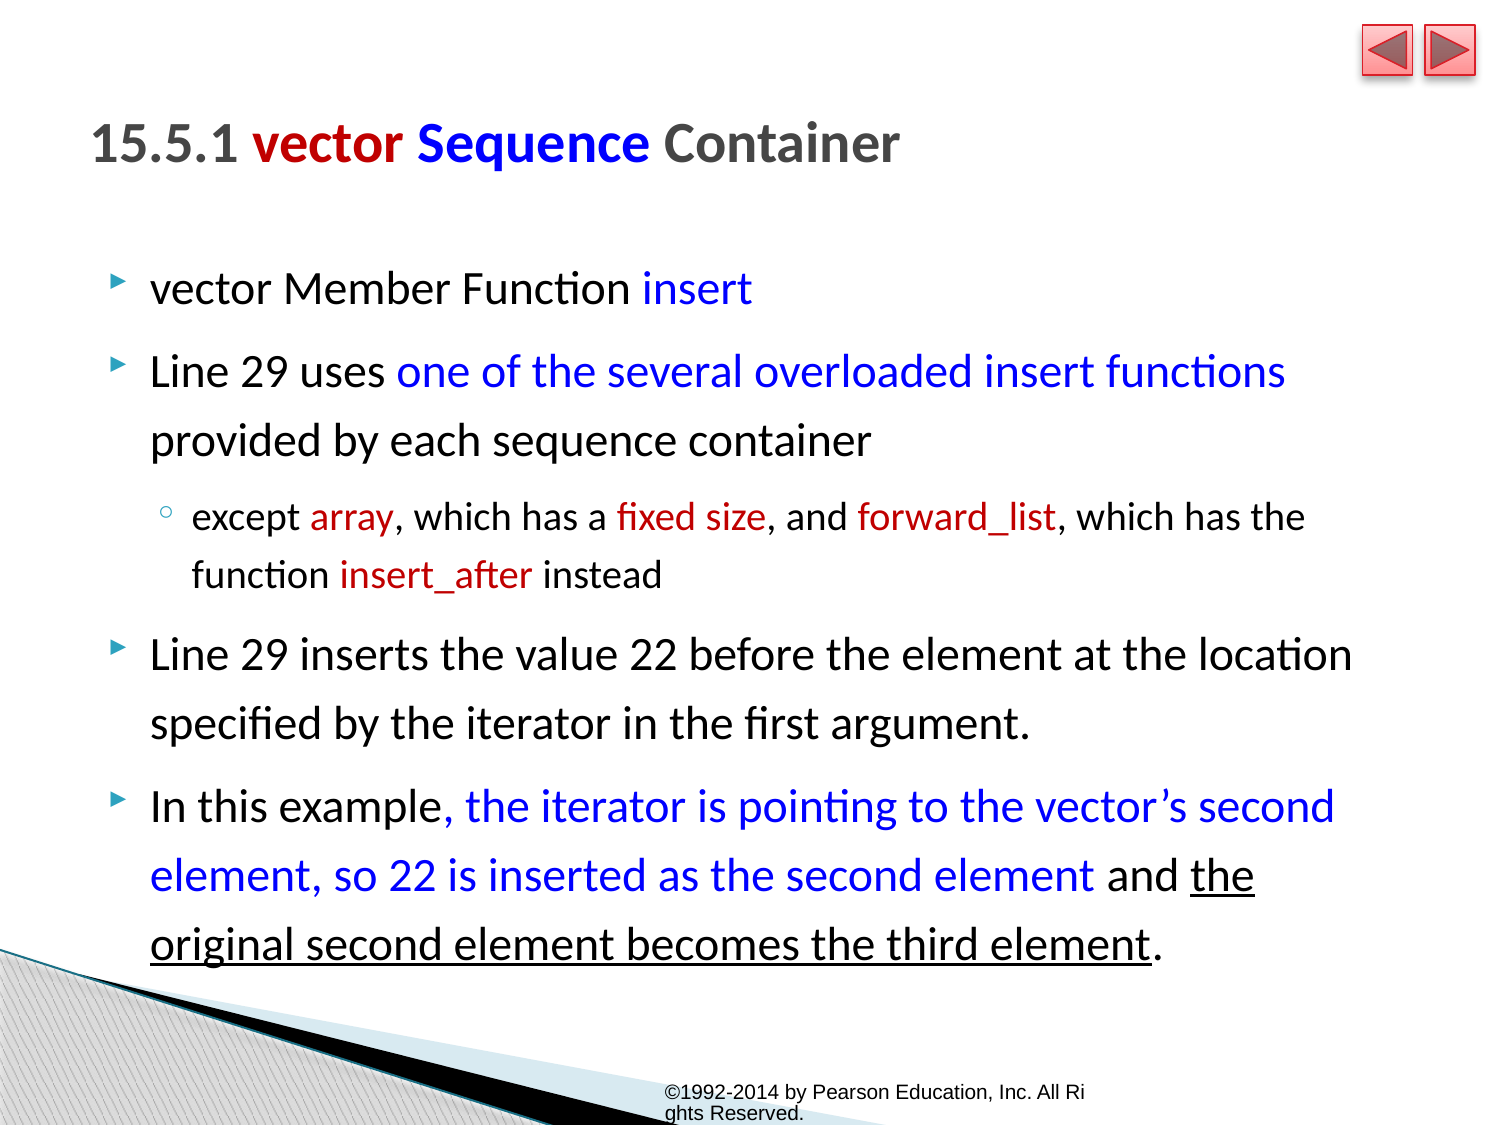

# 15.5.1 vector Sequence Container
vector Member Function insert
Line 29 uses one of the several overloaded insert functions provided by each sequence container
except array, which has a fixed size, and forward_list, which has the function insert_after instead
Line 29 inserts the value 22 before the element at the location specified by the iterator in the first argument.
In this example, the iterator is pointing to the vector’s second element, so 22 is inserted as the second element and the original second element becomes the third element.
©1992-2014 by Pearson Education, Inc. All Rights Reserved.